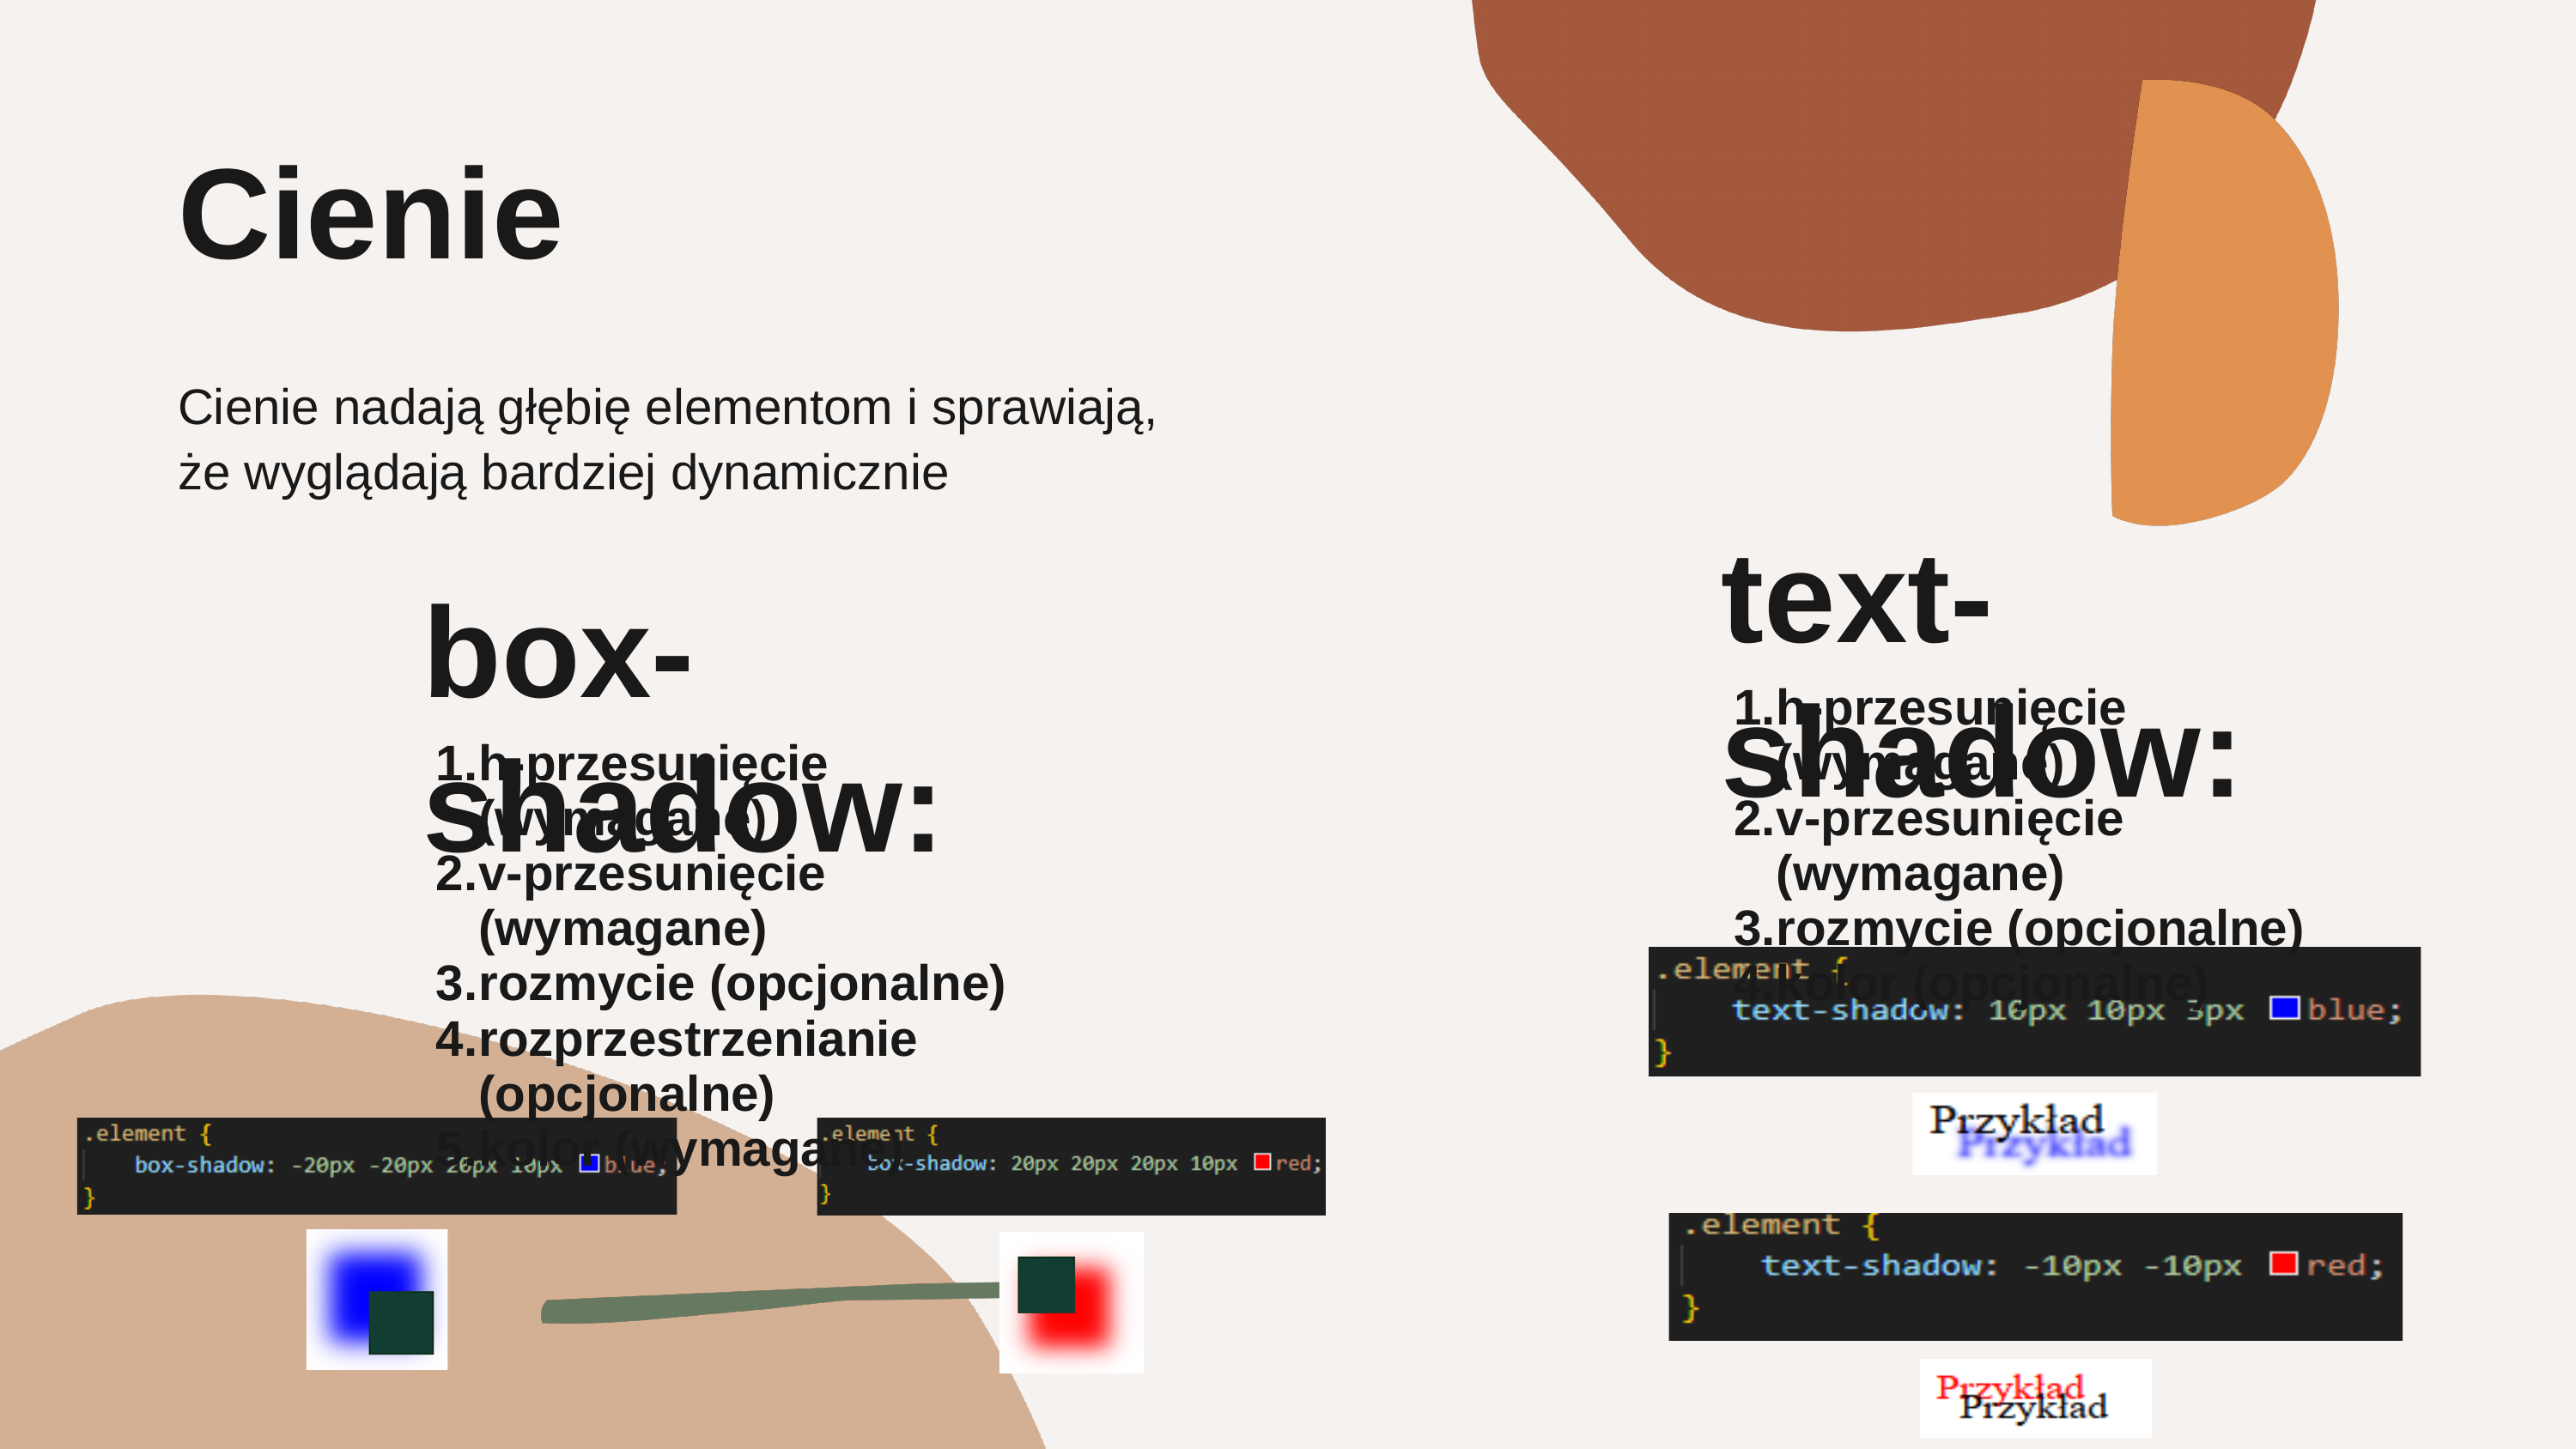

Cienie
Cienie nadają głębię elementom i sprawiają, że wyglądają bardziej dynamicznie
text-shadow:
h-przesunięcie (wymagane)
v-przesunięcie (wymagane)
rozmycie (opcjonalne)
kolor (opcjonalne)
box-shadow:
h-przesunięcie (wymagane)
v-przesunięcie (wymagane)
rozmycie (opcjonalne)
rozprzestrzenianie (opcjonalne)
kolor (wymagane)